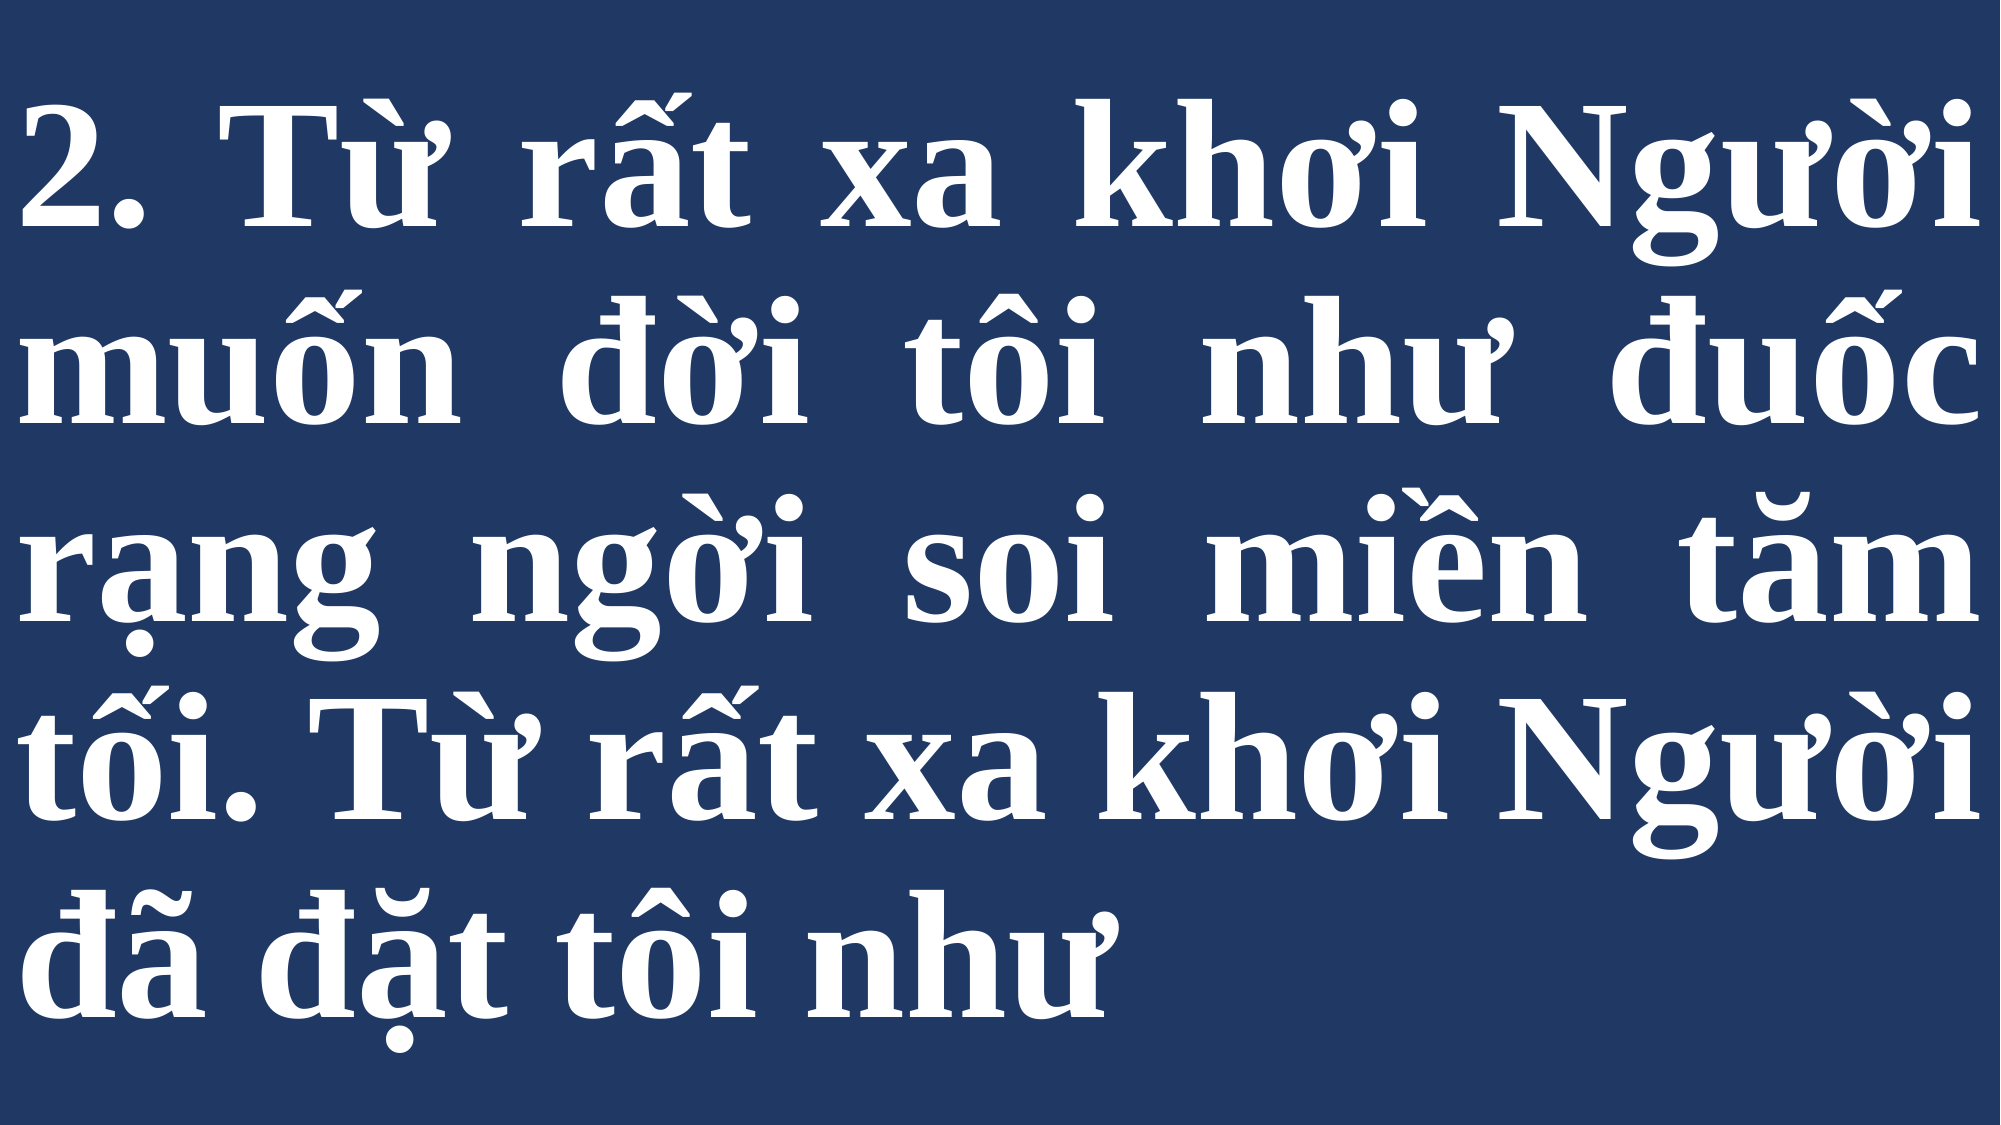

# 2. Từ rất xa khơi Người muốn đời tôi như đuốc rạng ngời soi miền tăm tối. Từ rất xa khơi Người đã đặt tôi như